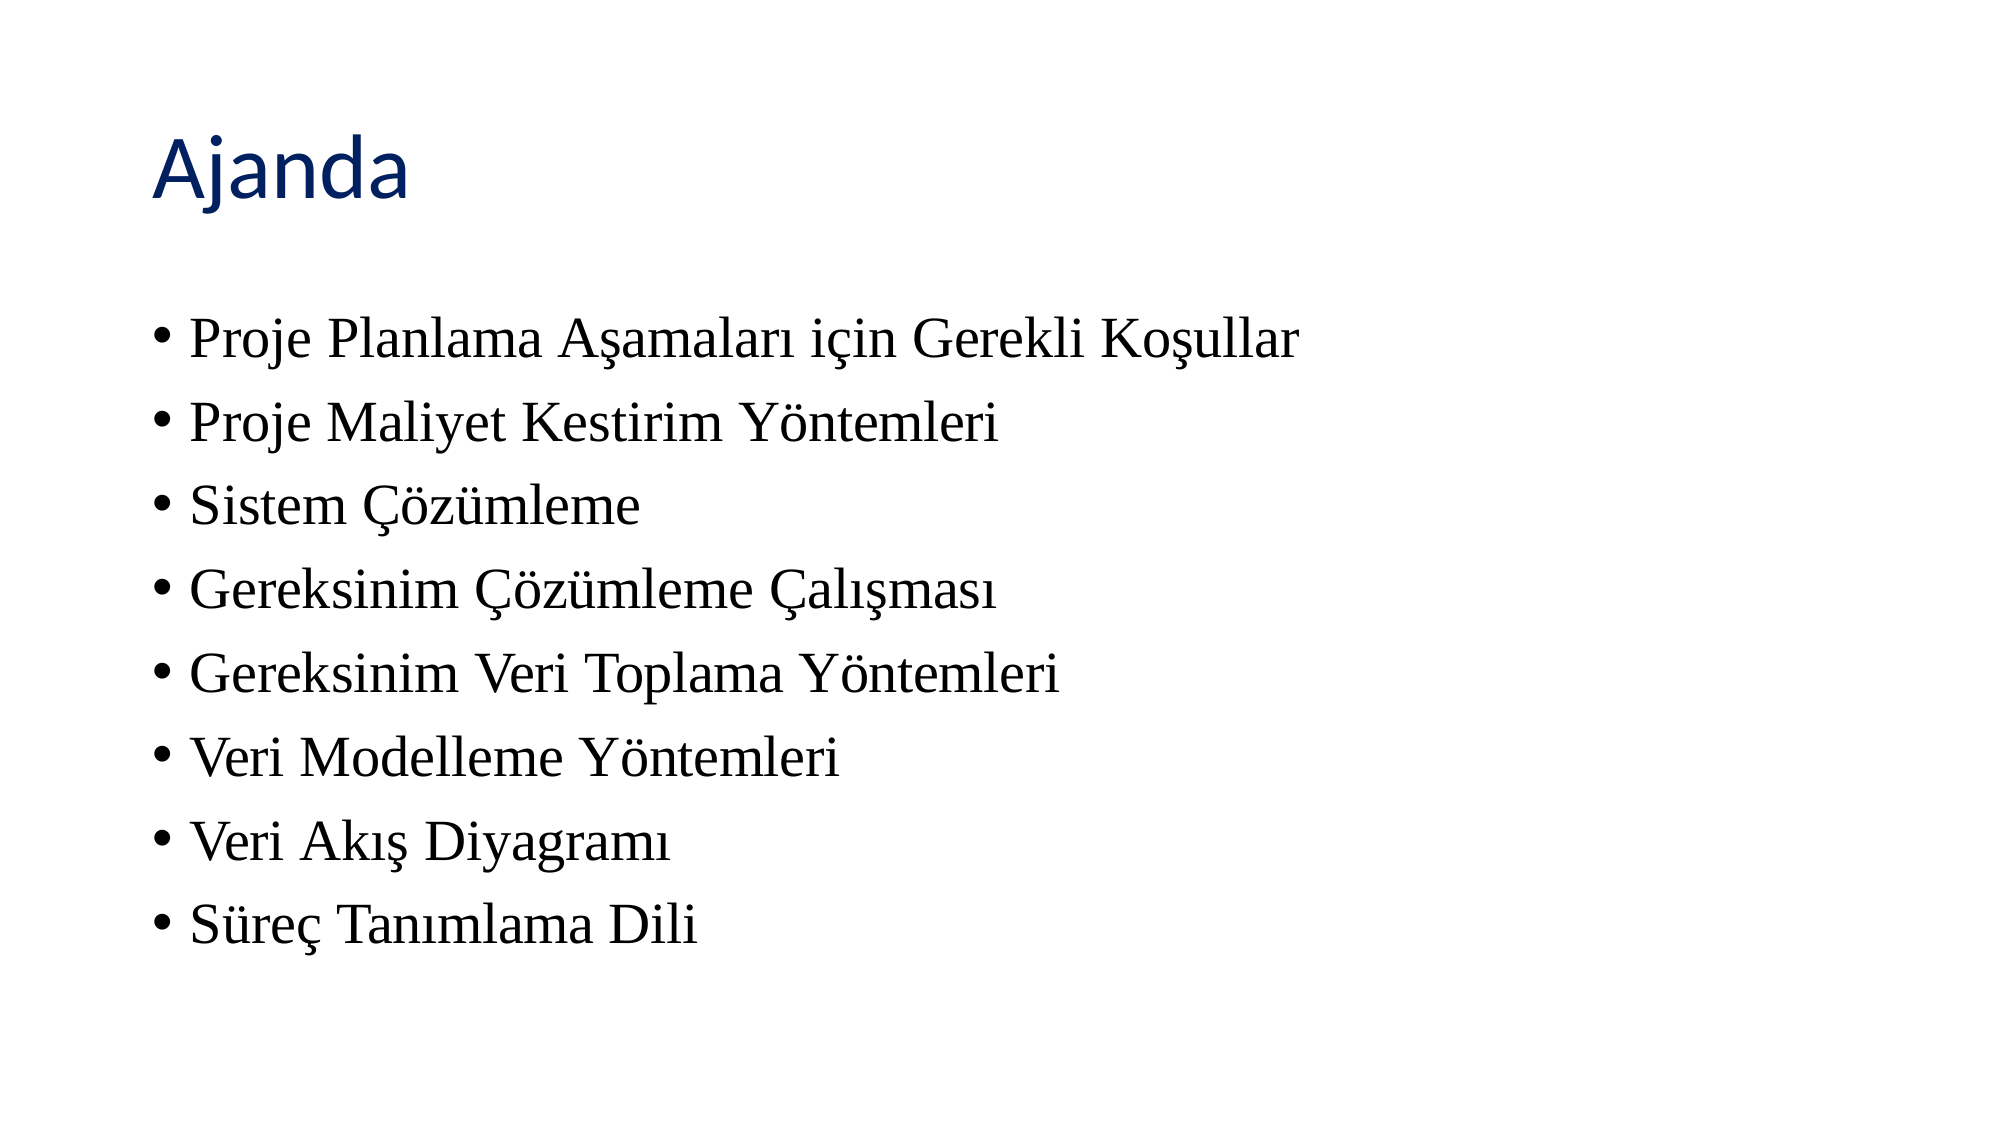

# Ajanda
Proje Planlama Aşamaları için Gerekli Koşullar
Proje Maliyet Kestirim Yöntemleri
Sistem Çözümleme
Gereksinim Çözümleme Çalışması
Gereksinim Veri Toplama Yöntemleri
Veri Modelleme Yöntemleri
Veri Akış Diyagramı
Süreç Tanımlama Dili